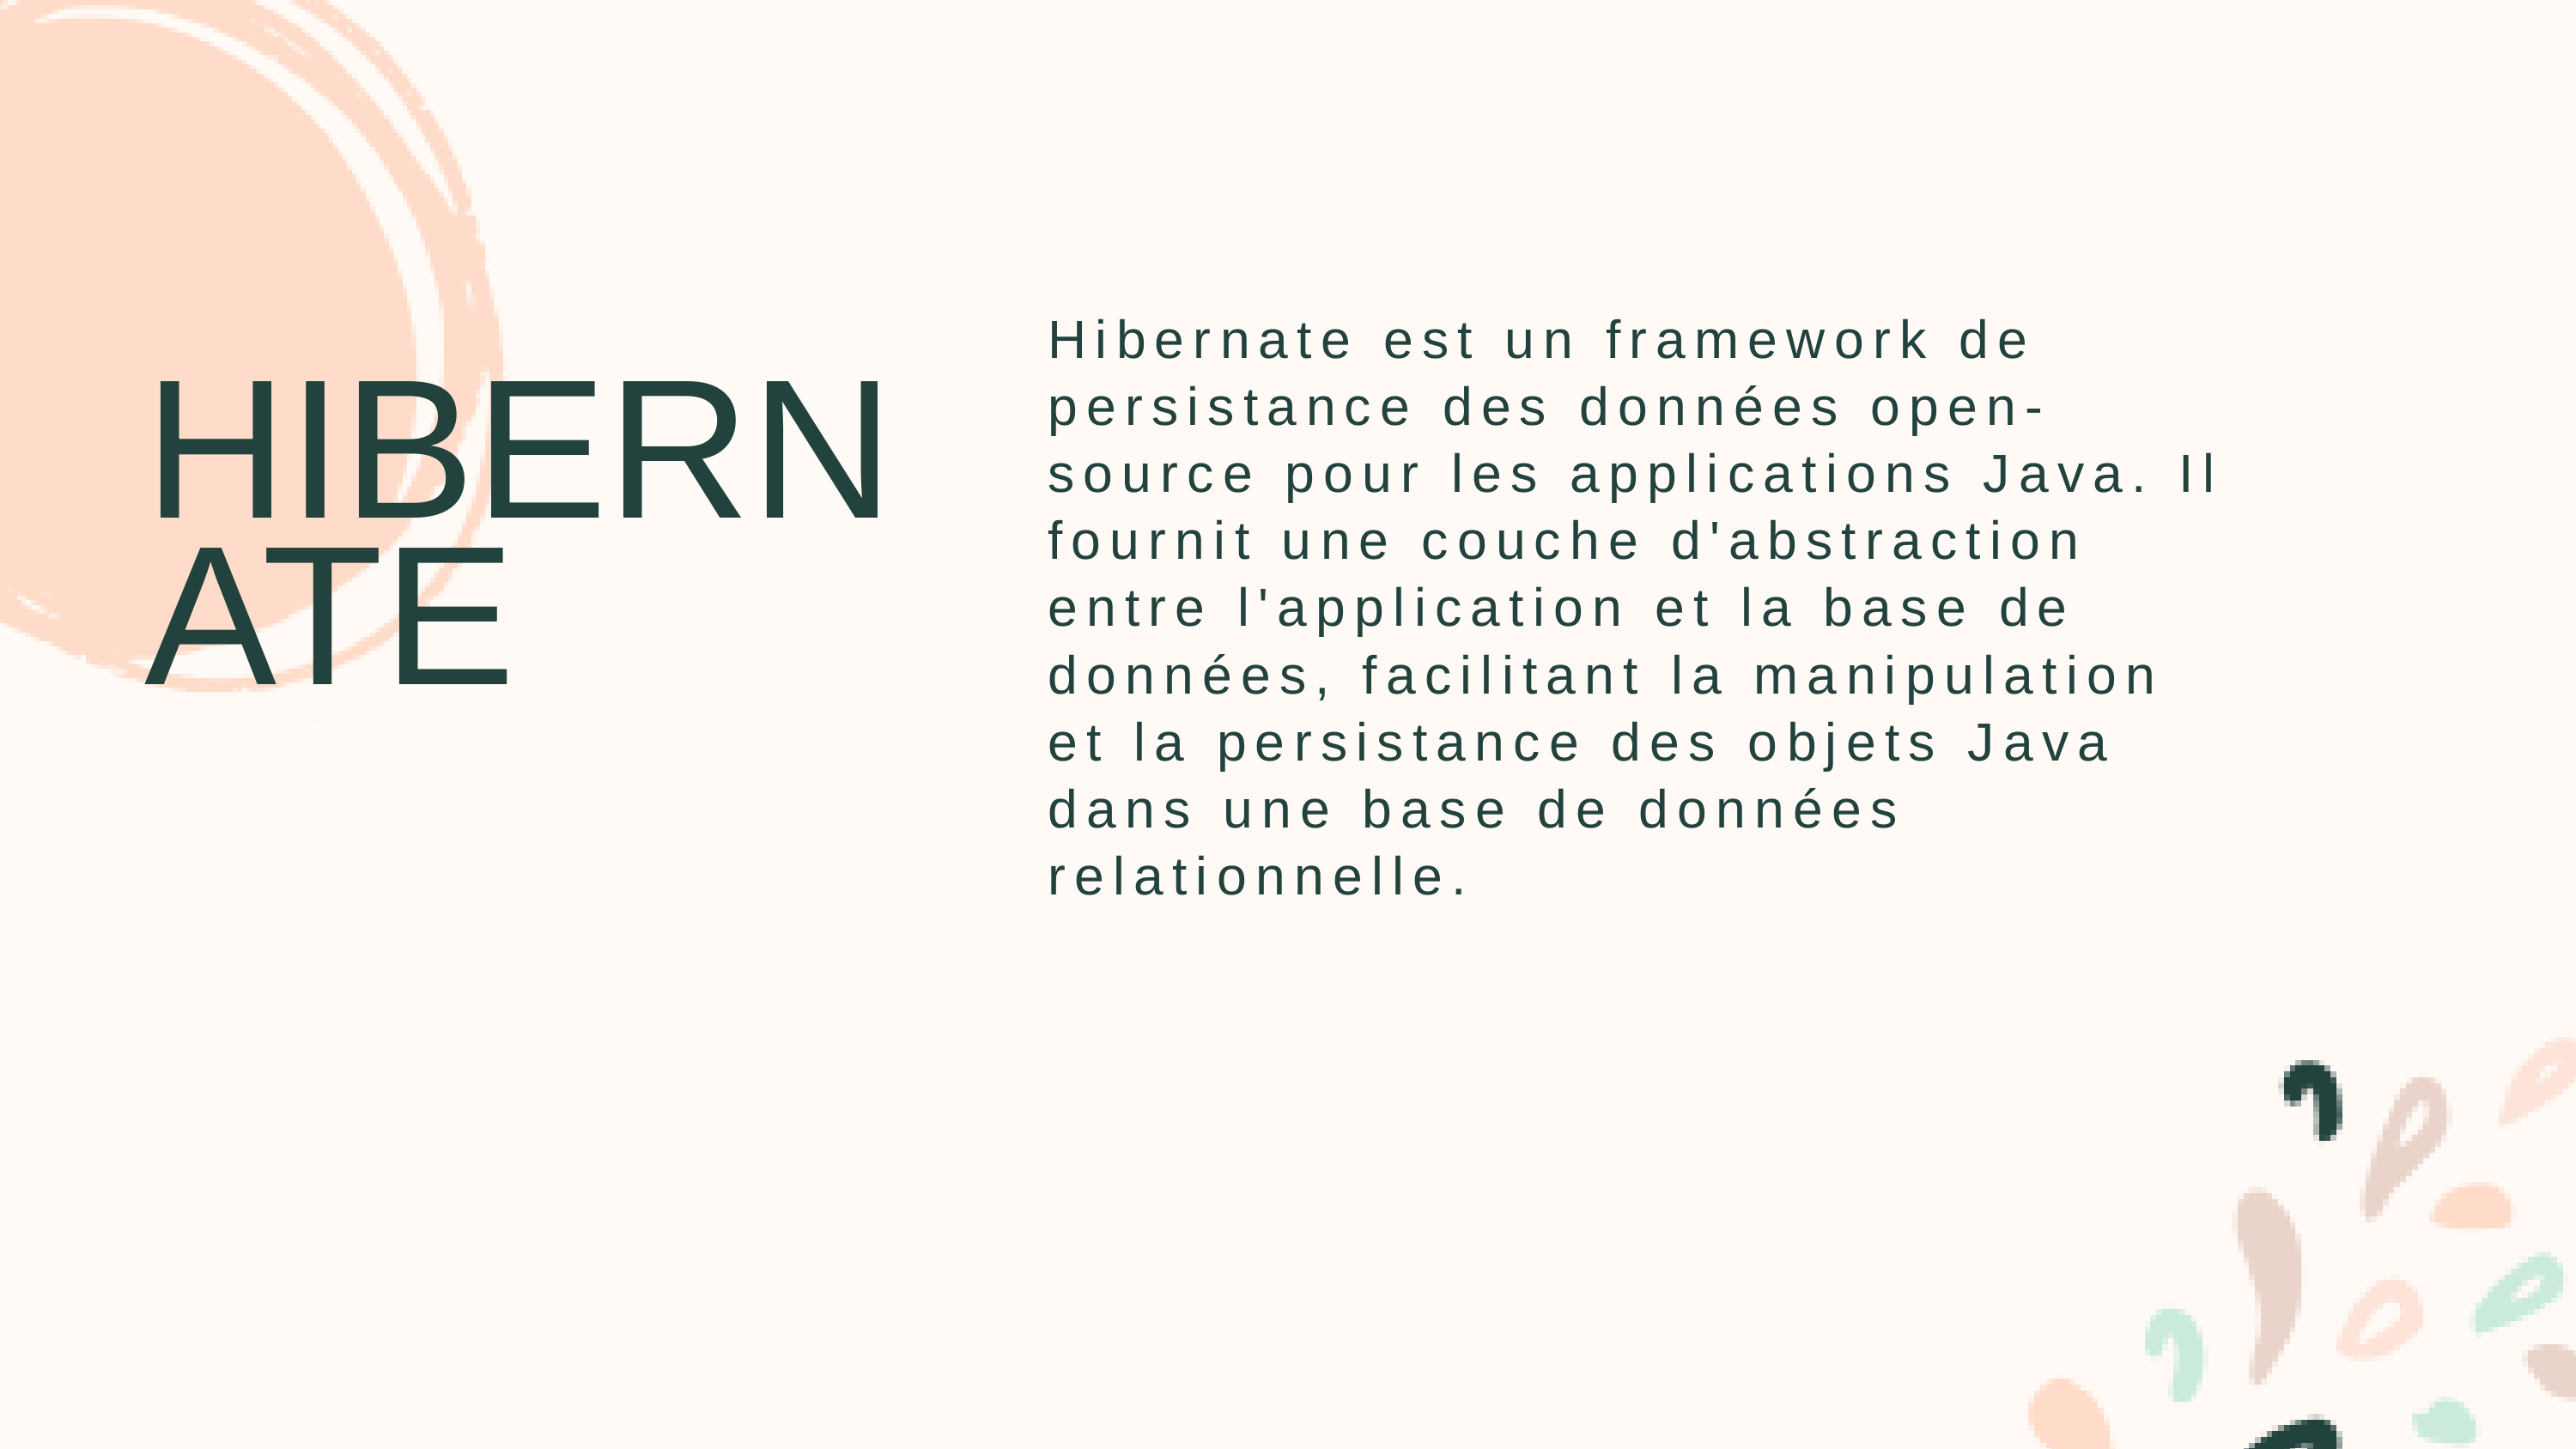

Hibernate est un framework de persistance des données open-source pour les applications Java. Il fournit une couche d'abstraction entre l'application et la base de données, facilitant la manipulation et la persistance des objets Java dans une base de données relationnelle.
HIBERNATE